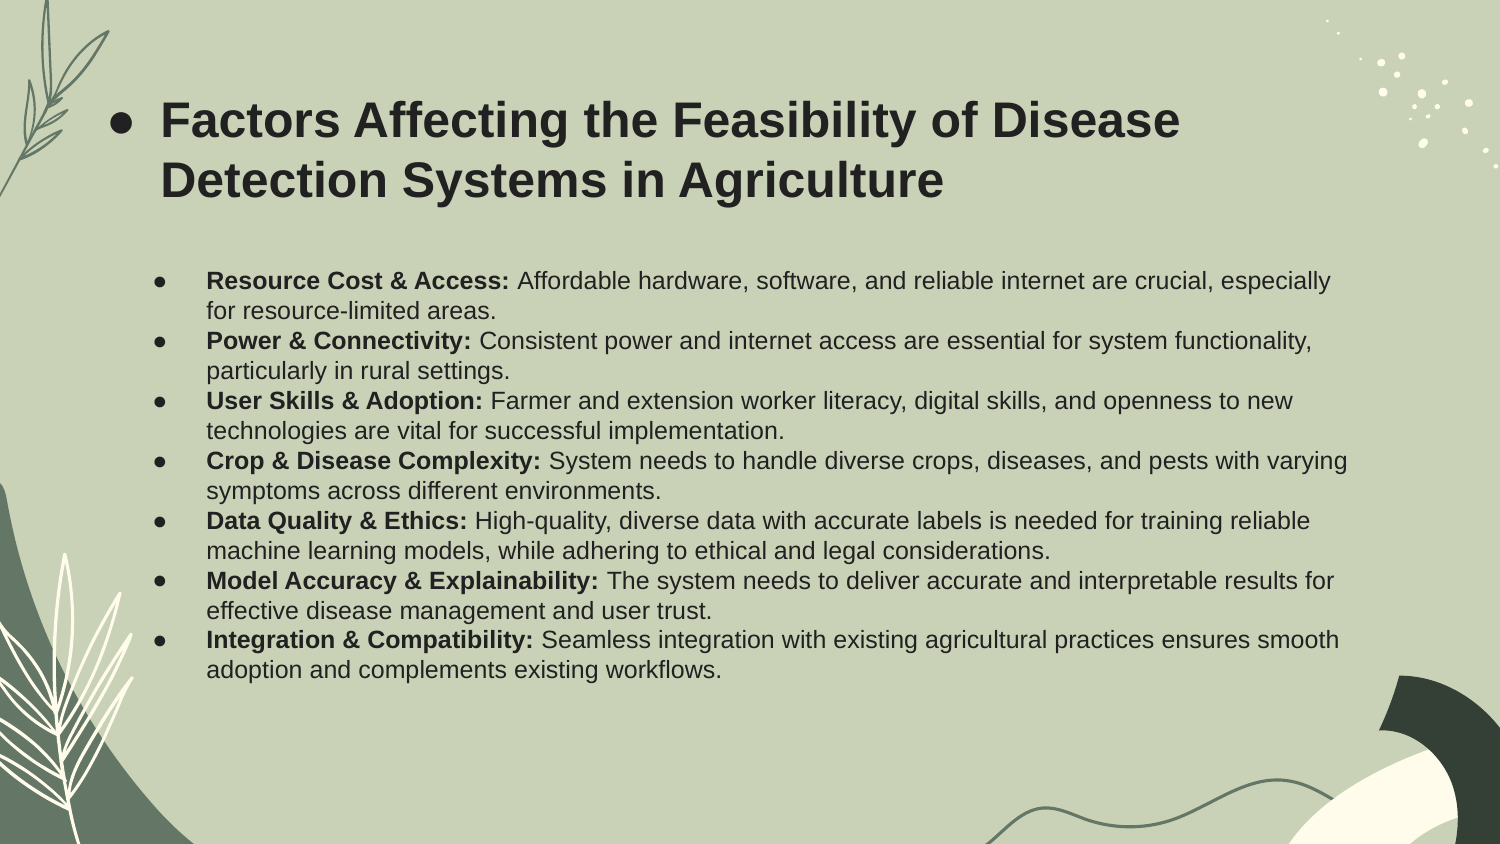

Factors Affecting the Feasibility of Disease Detection Systems in Agriculture
Resource Cost & Access: Affordable hardware, software, and reliable internet are crucial, especially for resource-limited areas.
Power & Connectivity: Consistent power and internet access are essential for system functionality, particularly in rural settings.
User Skills & Adoption: Farmer and extension worker literacy, digital skills, and openness to new technologies are vital for successful implementation.
Crop & Disease Complexity: System needs to handle diverse crops, diseases, and pests with varying symptoms across different environments.
Data Quality & Ethics: High-quality, diverse data with accurate labels is needed for training reliable machine learning models, while adhering to ethical and legal considerations.
Model Accuracy & Explainability: The system needs to deliver accurate and interpretable results for effective disease management and user trust.
Integration & Compatibility: Seamless integration with existing agricultural practices ensures smooth adoption and complements existing workflows.